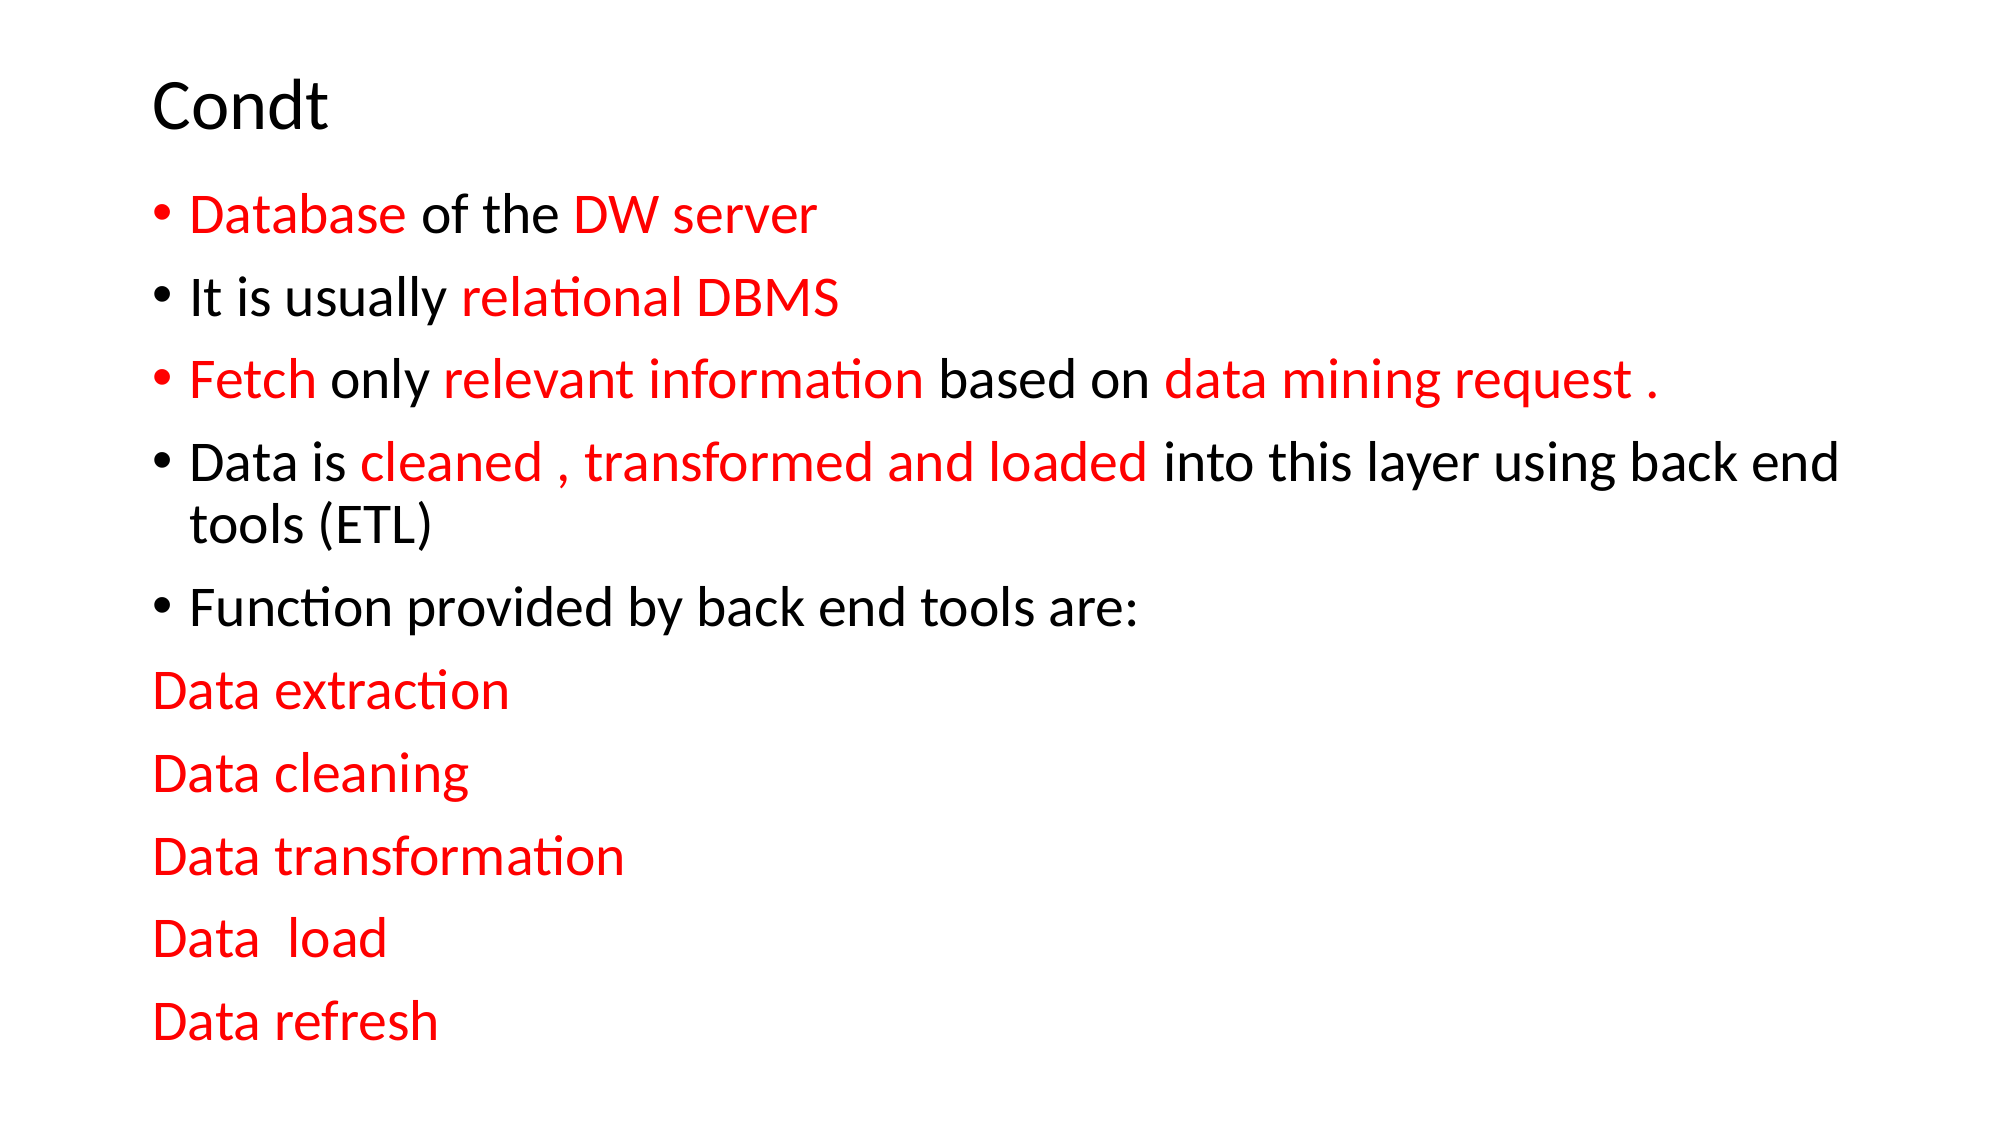

# Condt
Database of the DW server
It is usually relational DBMS
Fetch only relevant information based on data mining request .
Data is cleaned , transformed and loaded into this layer using back end tools (ETL)
Function provided by back end tools are:
Data extraction
Data cleaning
Data transformation
Data  load
Data refresh